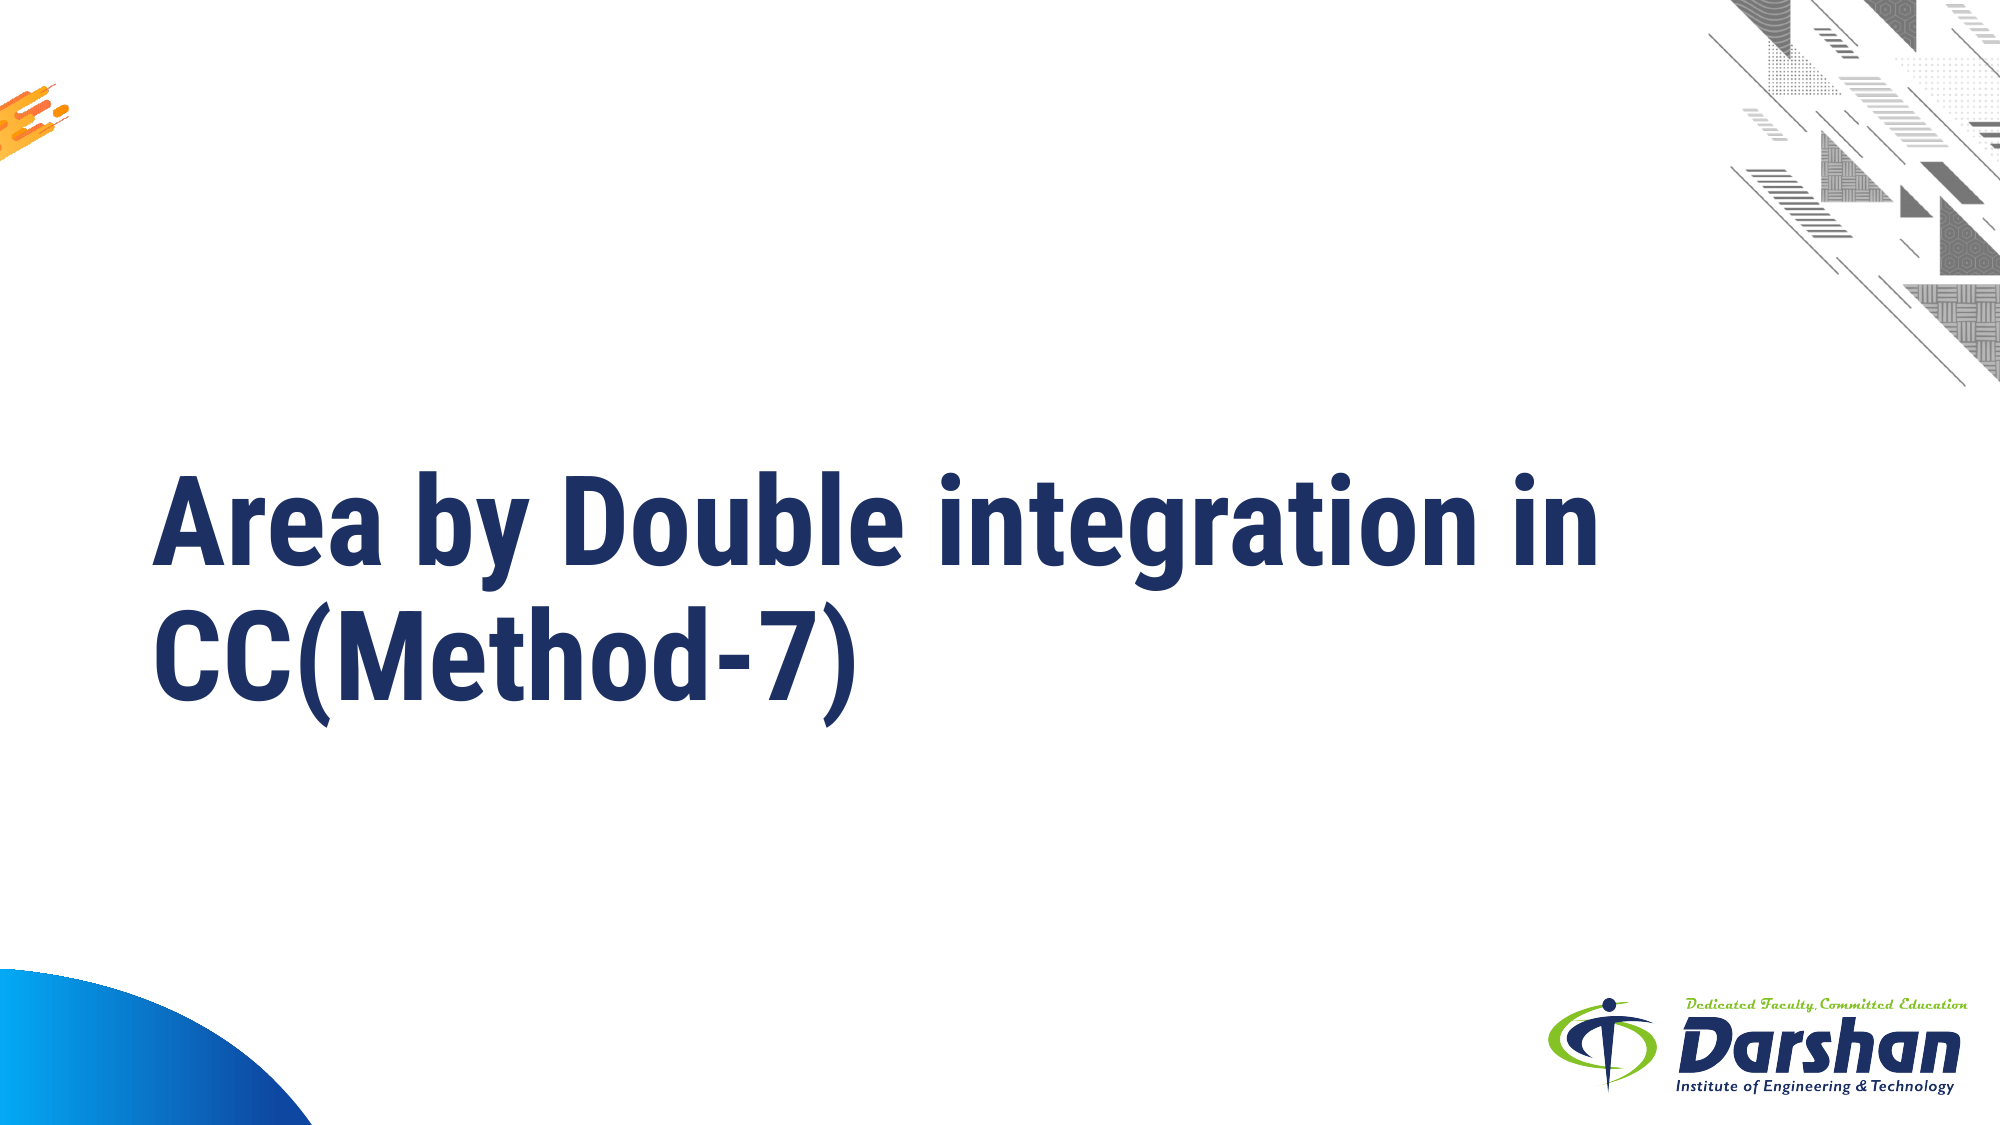

# Area by Double integration in CC(Method-7)